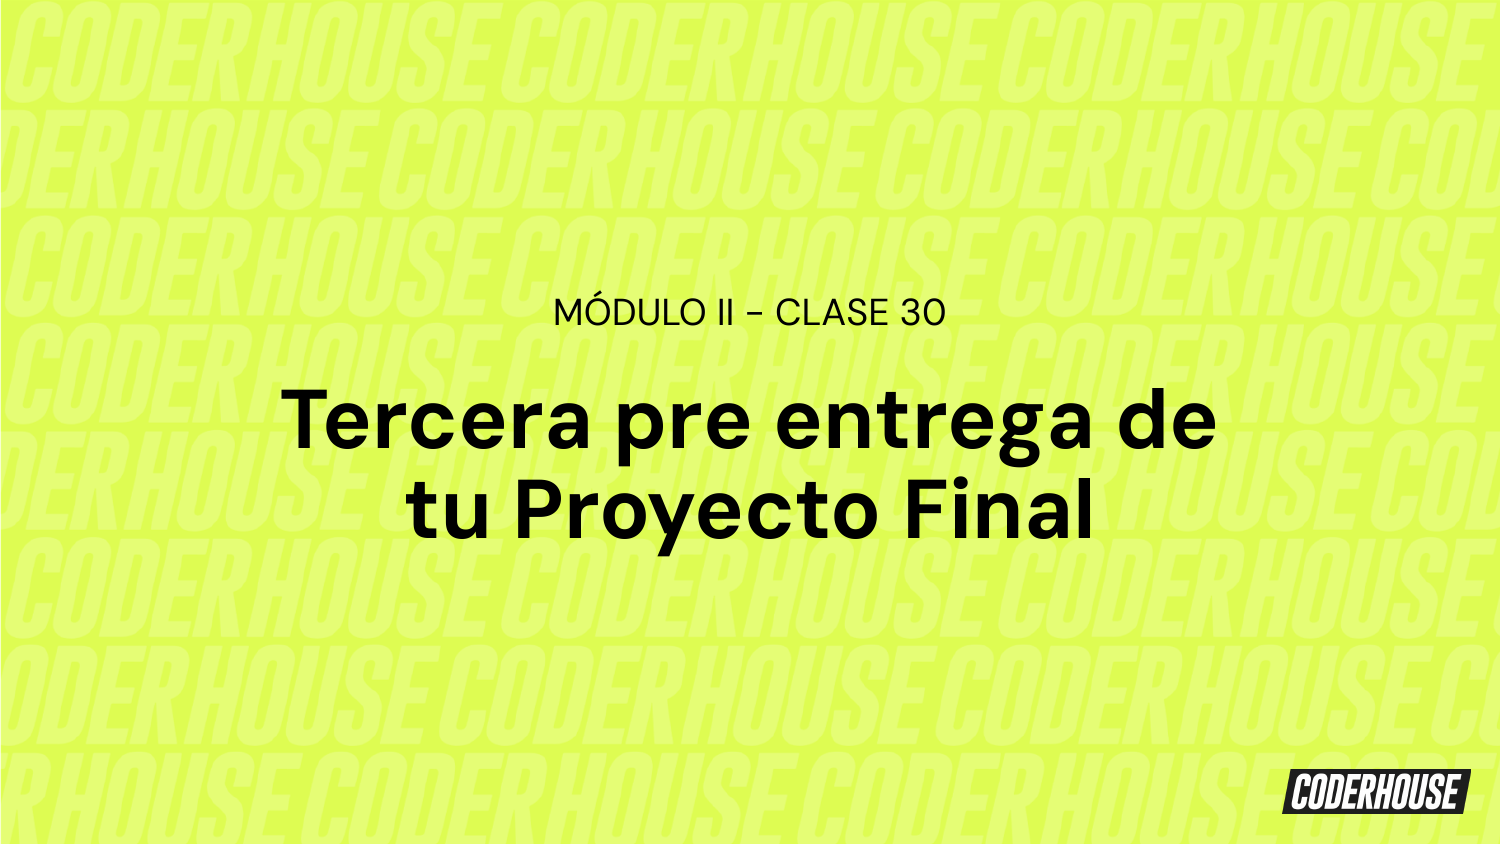

MÓDULO II - CLASE 30
Tercera pre entrega de tu Proyecto Final